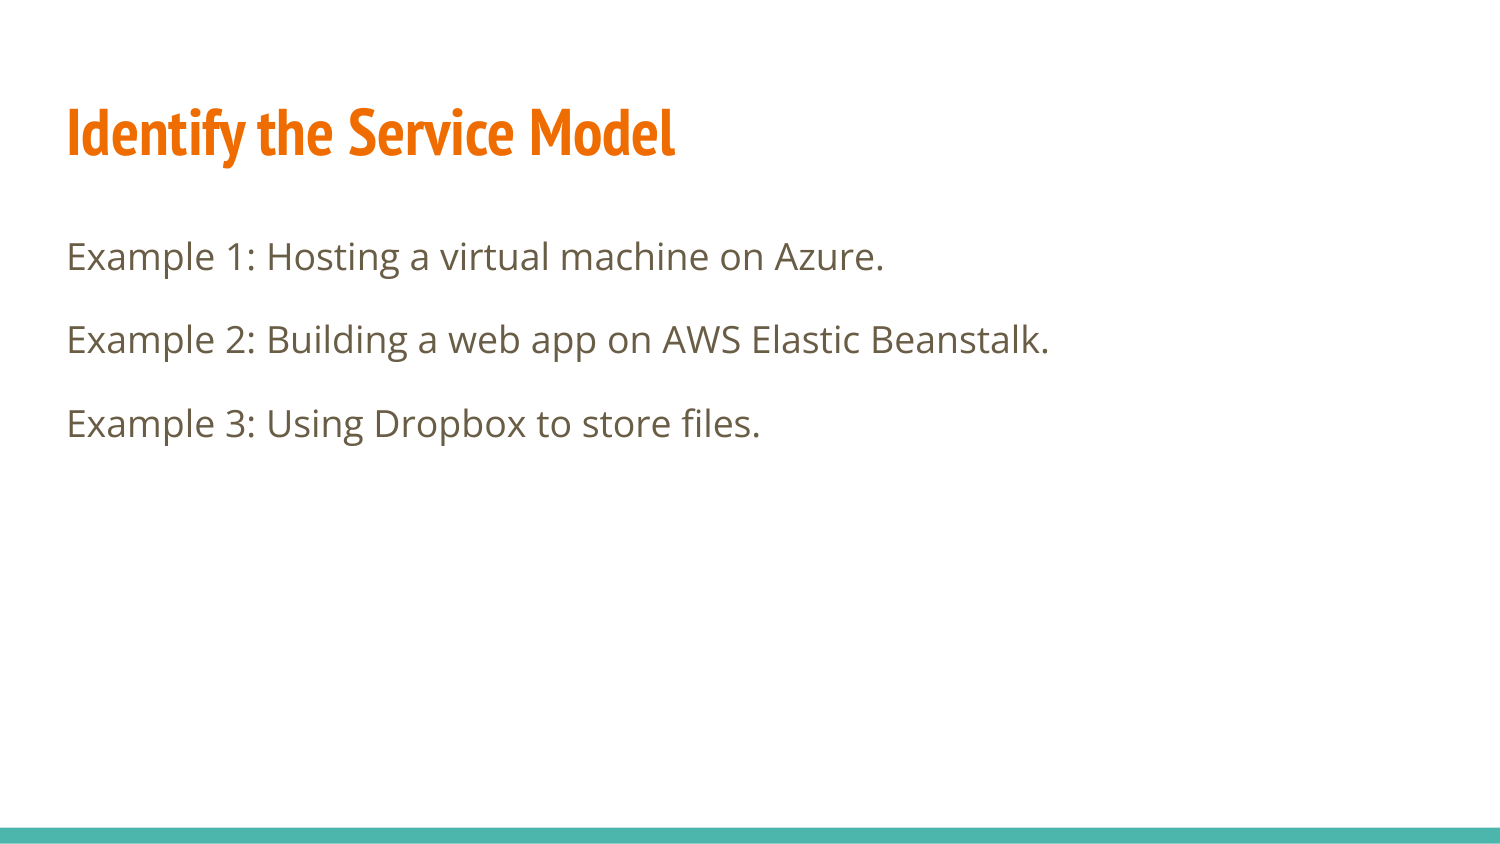

# Identify the Service Model
Example 1: Hosting a virtual machine on Azure.
Example 2: Building a web app on AWS Elastic Beanstalk.
Example 3: Using Dropbox to store files.